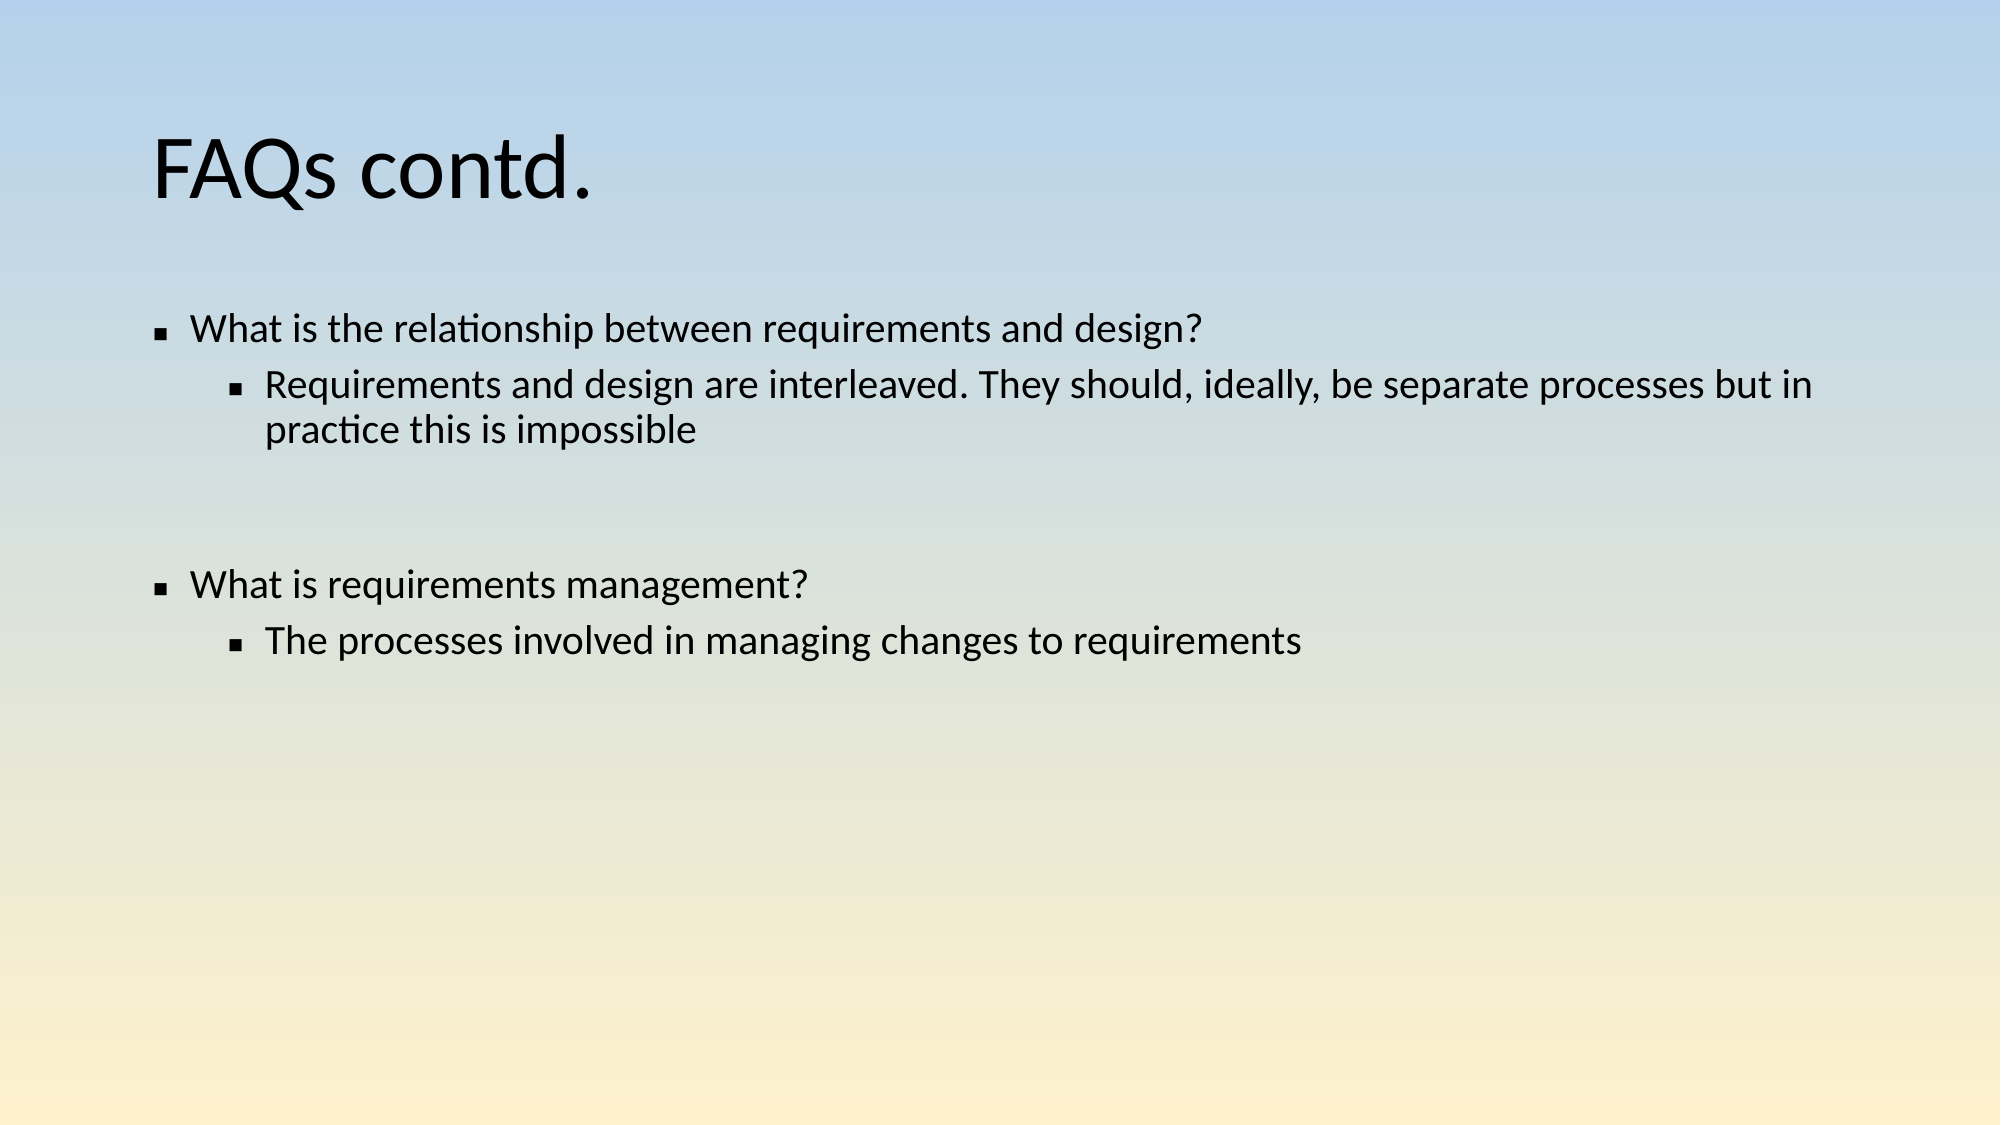

# FAQs contd.
What is the relationship between requirements and design?
Requirements and design are interleaved. They should, ideally, be separate processes but in practice this is impossible

What is requirements management?
The processes involved in managing changes to requirements